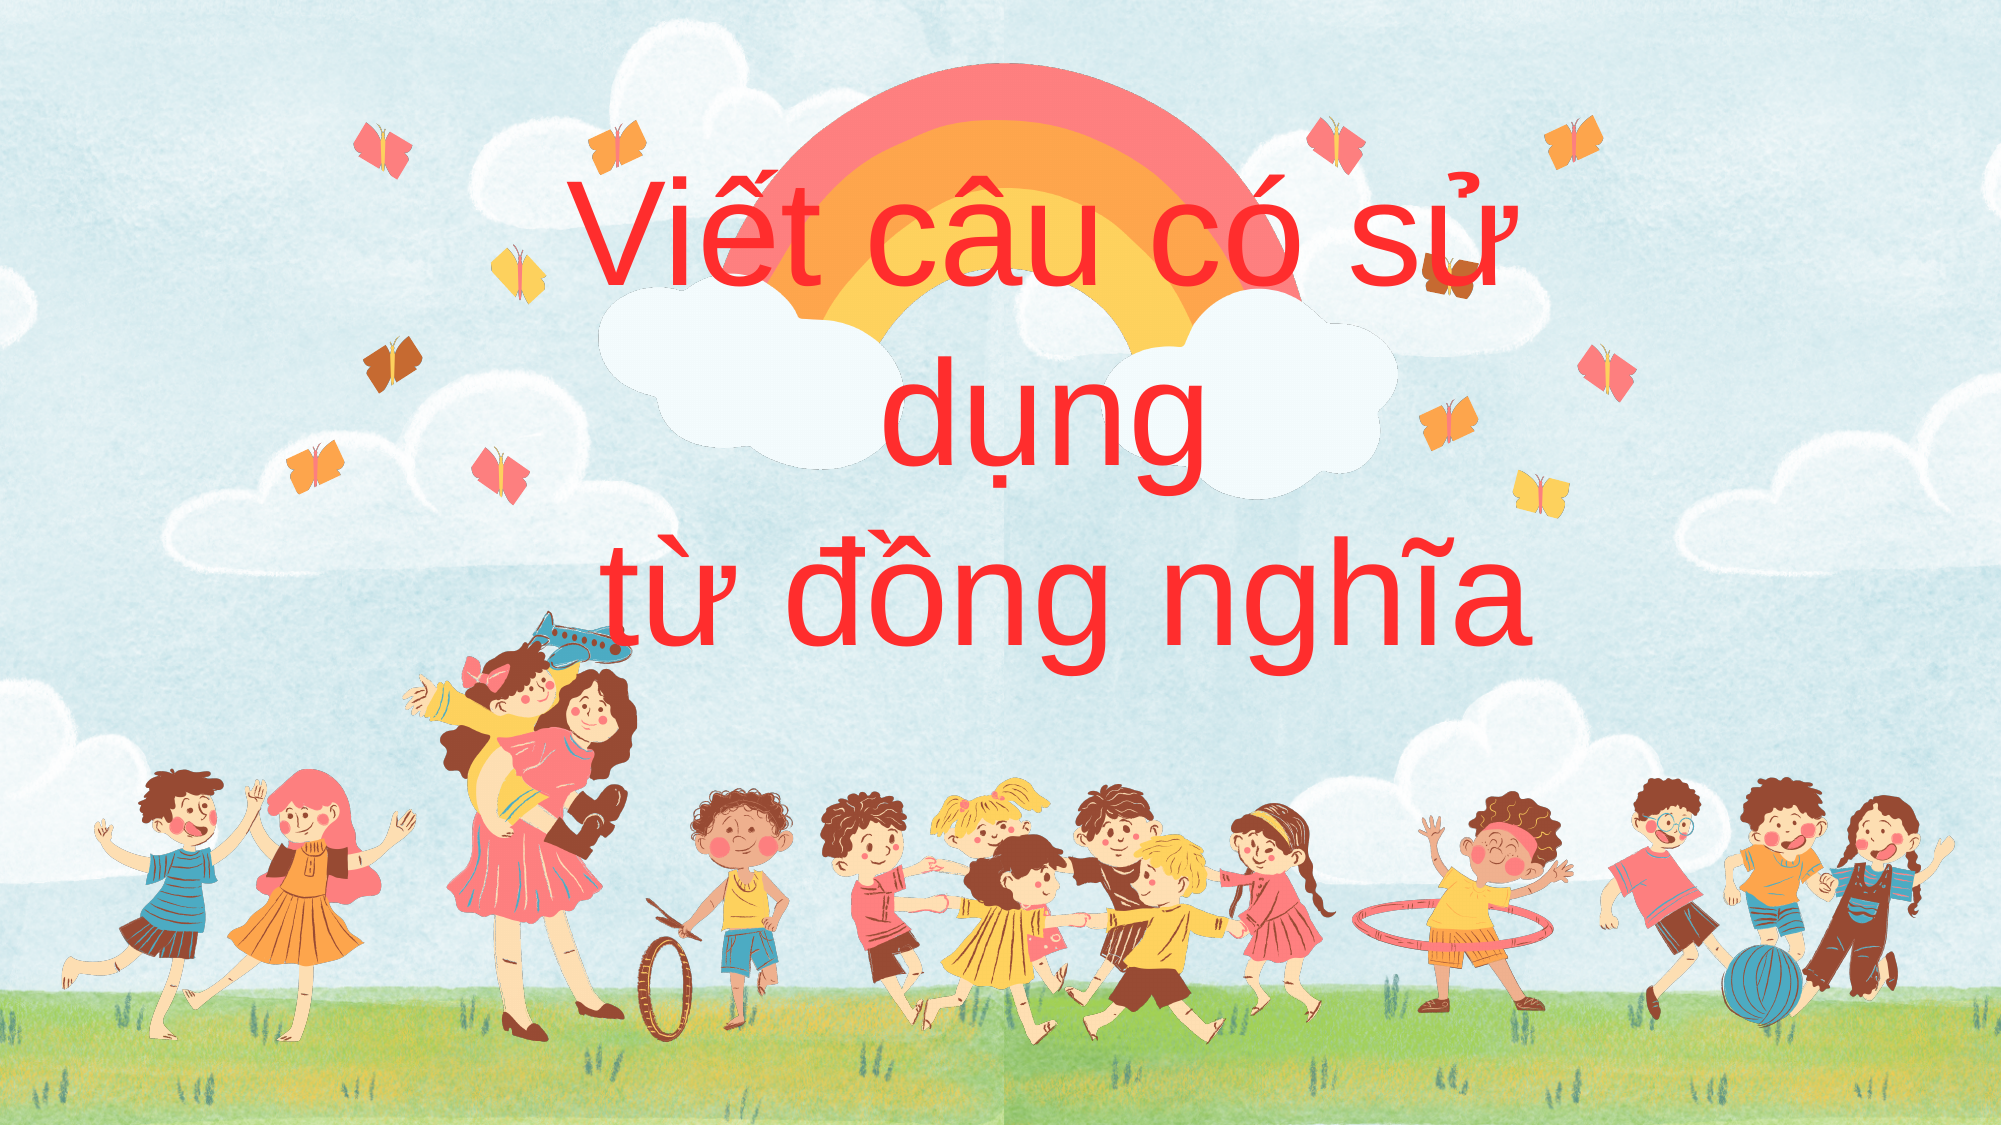

Viết câu có sử dụng
 từ đồng nghĩa